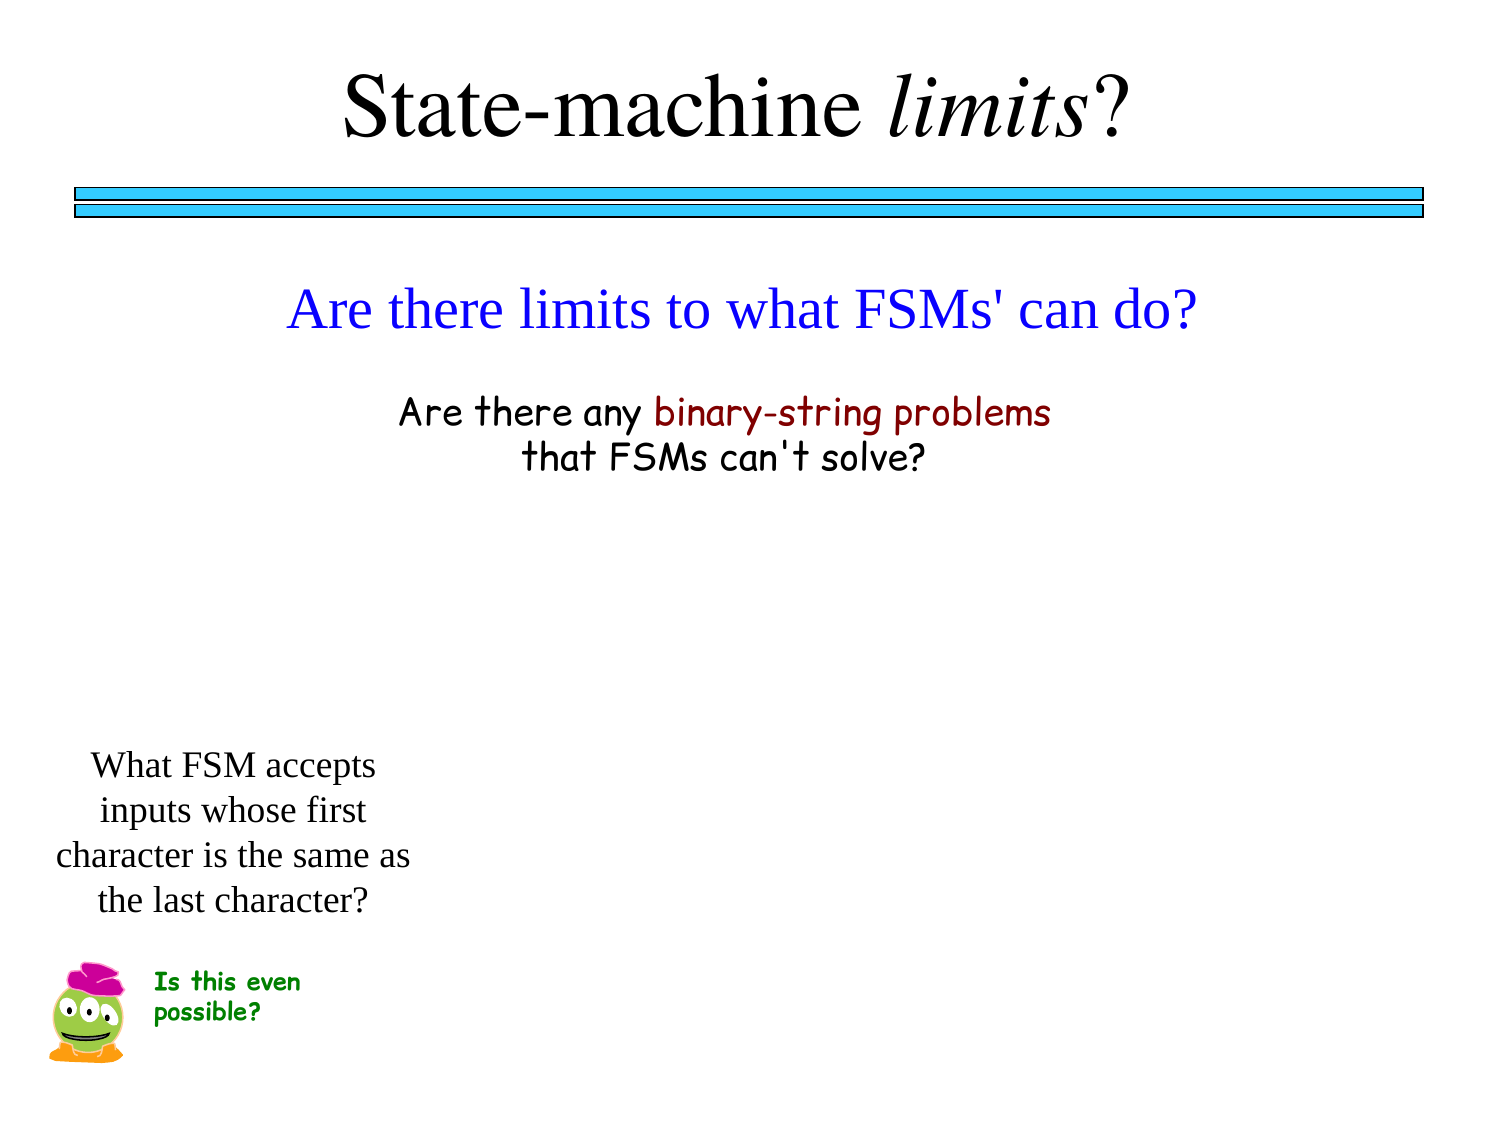

State-machine limits?

Are there limits to what FSMs' can do?
Are there any binary-string problems that FSMs can't solve?
What FSM accepts inputs whose first character is the same as the last character?
Is this even possible?